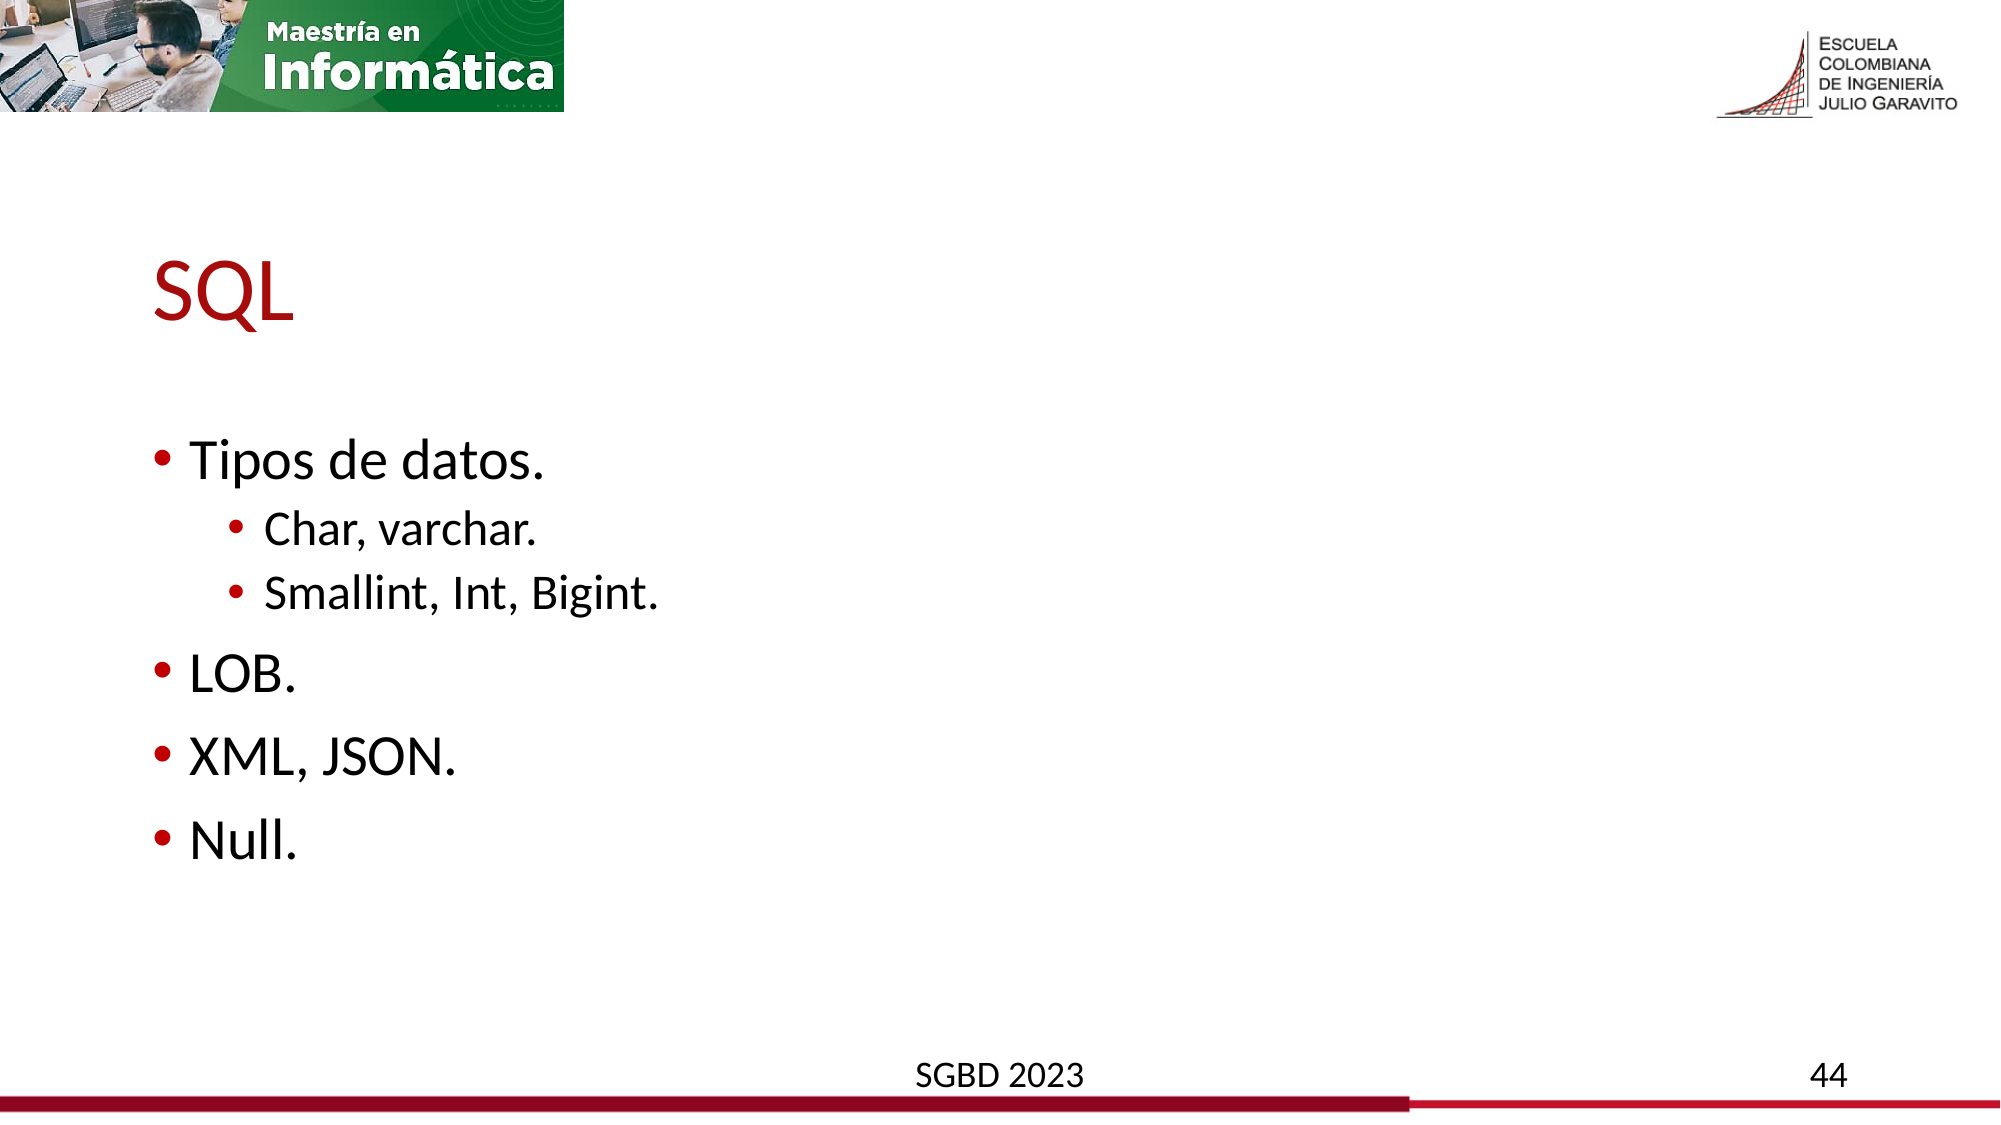

# SQL
Tipos de datos.
Char, varchar.
Smallint, Int, Bigint.
LOB.
XML, JSON.
Null.
SGBD 2023
44